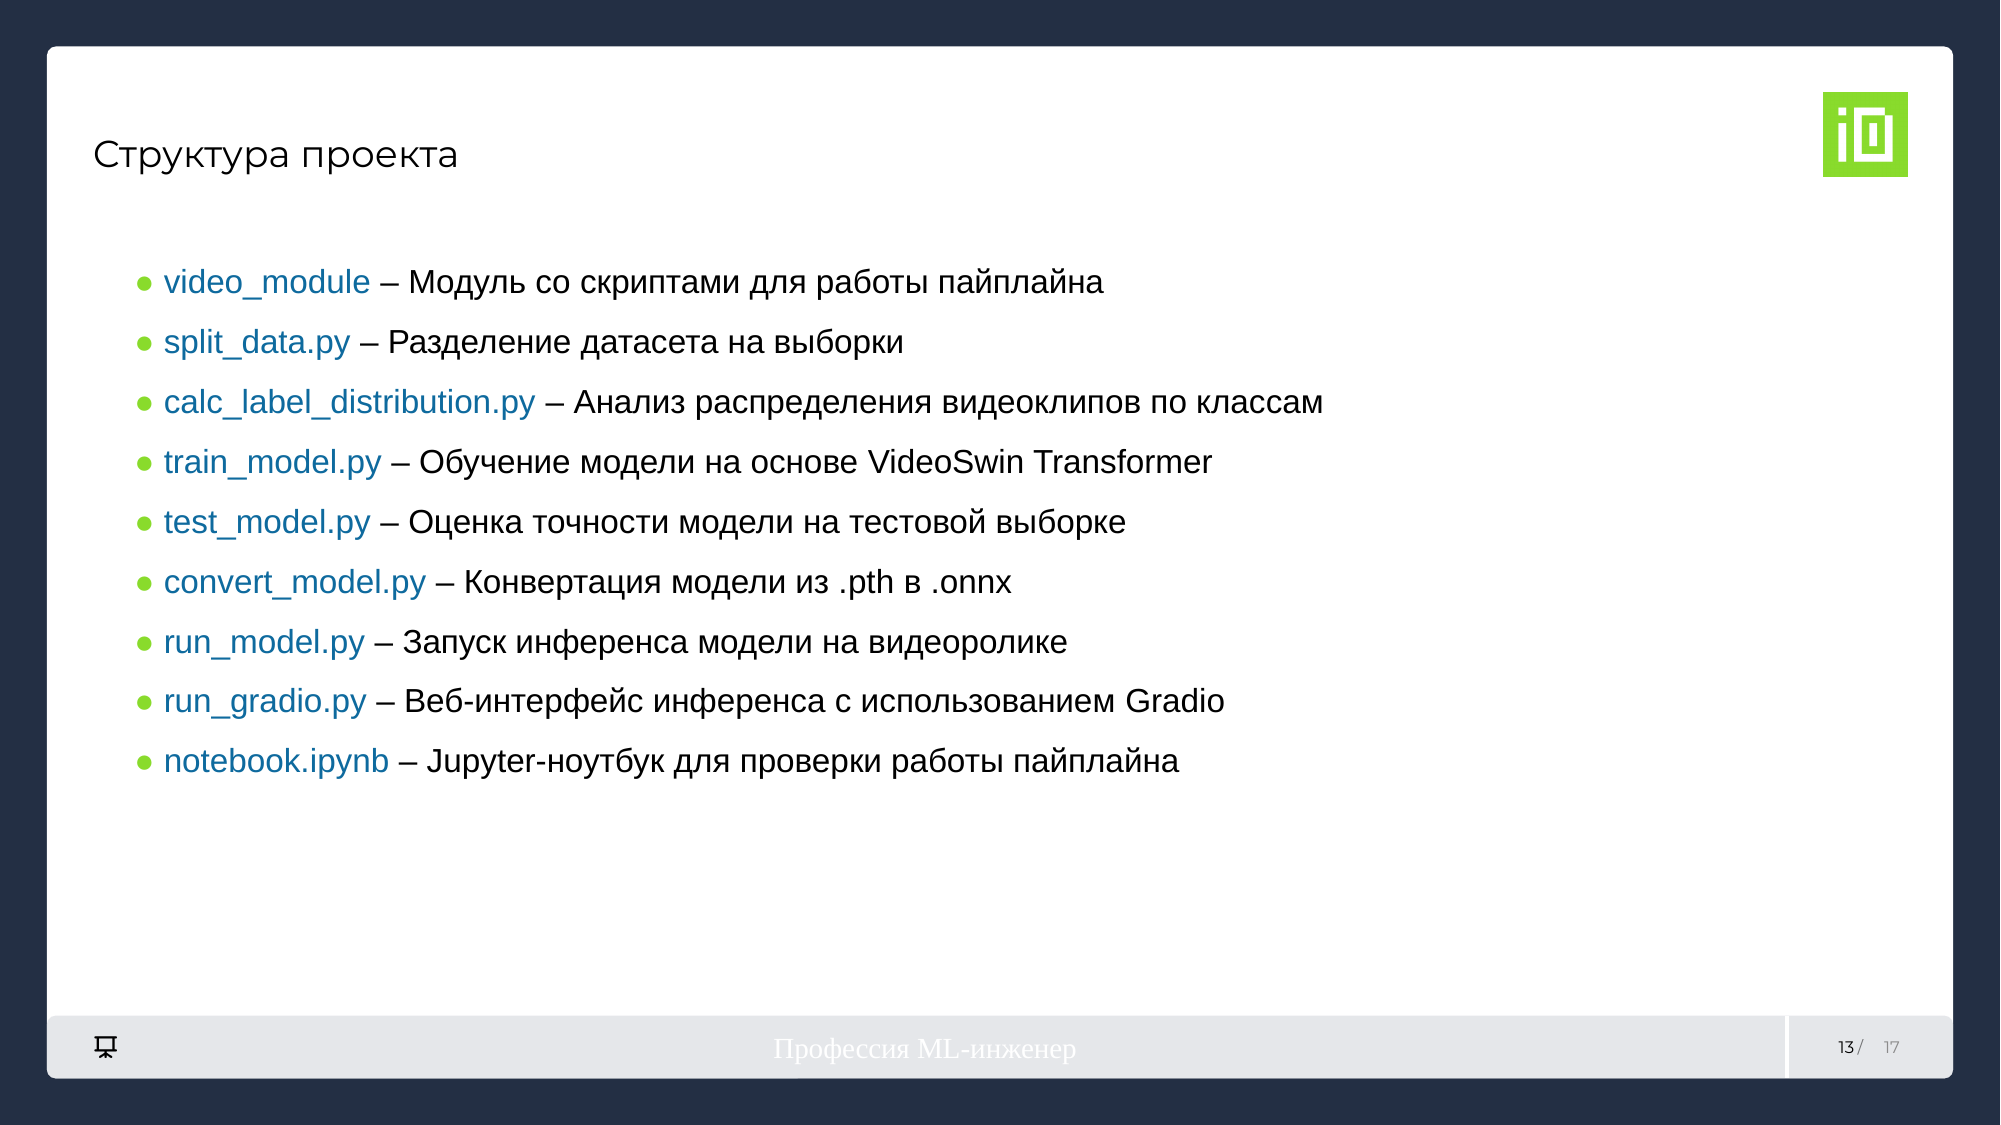

# Структура проекта
● video_module – Модуль со скриптами для работы пайплайна
● split_data.py – Разделение датасета на выборки
● calc_label_distribution.py – Анализ распределения видеоклипов по классам
● train_model.py – Обучение модели на основе VideoSwin Transformer
● test_model.py – Оценка точности модели на тестовой выборке
● convert_model.py – Конвертация модели из .pth в .onnx
● run_model.py – Запуск инференса модели на видеоролике
● run_gradio.py – Веб-интерфейс инференса с использованием Gradio
● notebook.ipynb – Jupyter-ноутбук для проверки работы пайплайна
Профессия ML-инженер
13
17